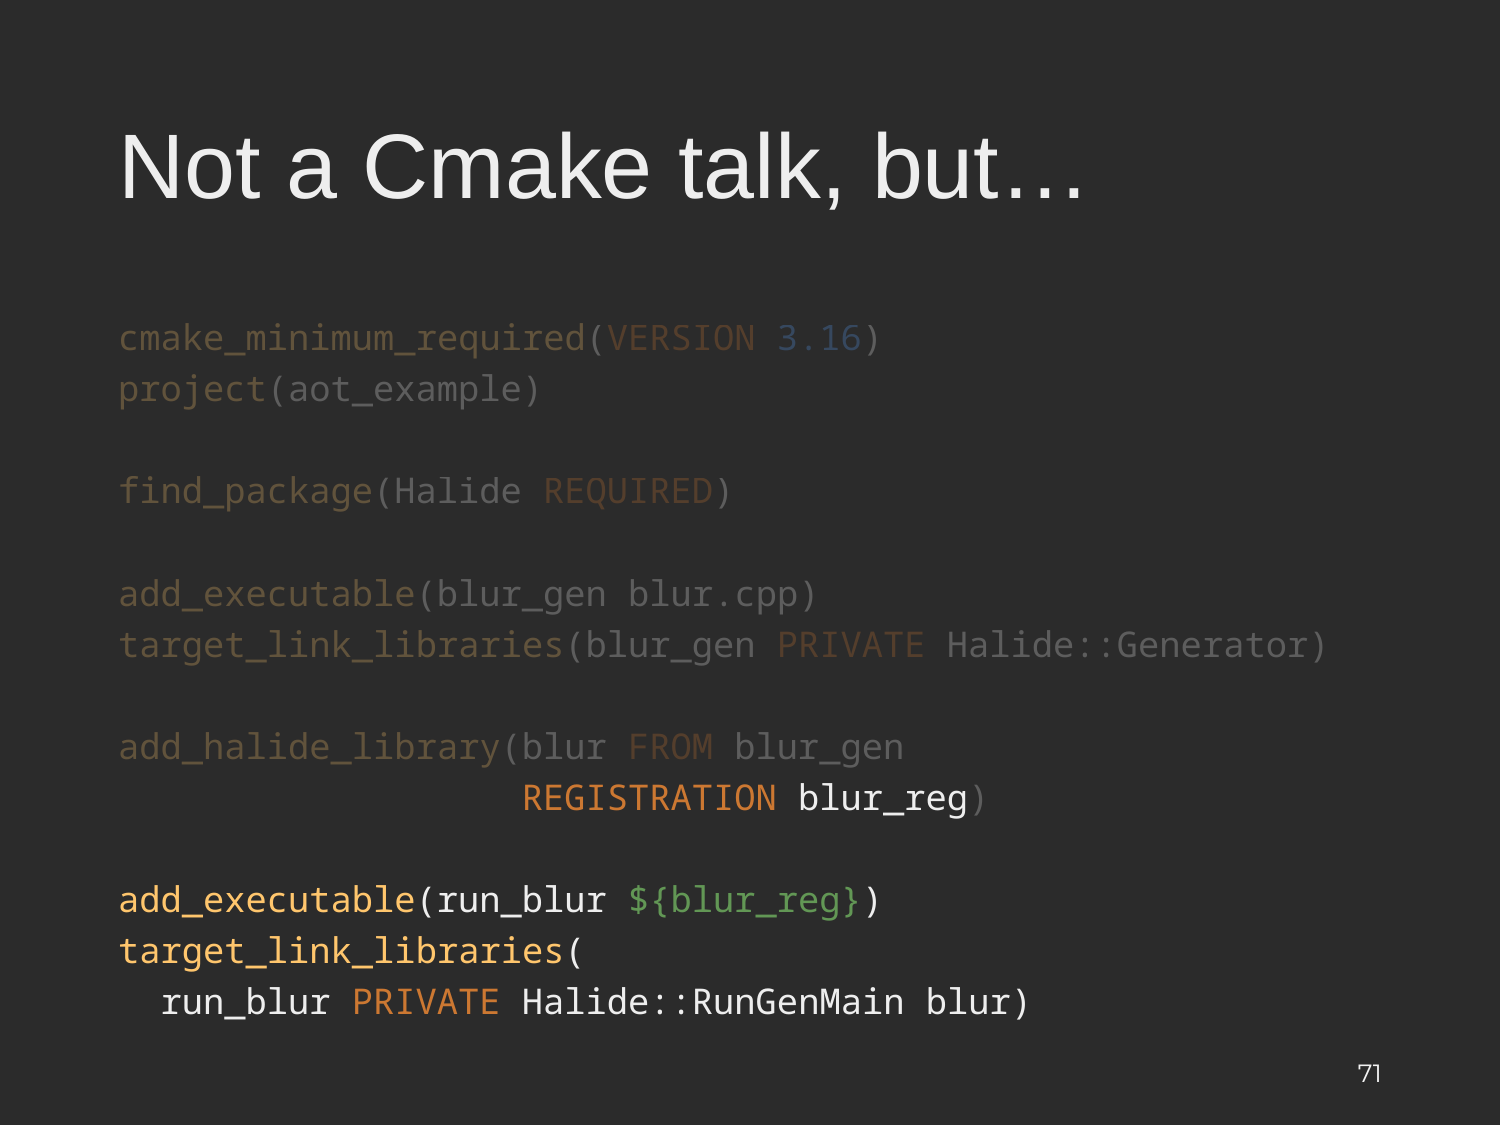

# Not a Cmake talk, but…
cmake_minimum_required(VERSION 3.16)
project(aot_example)
find_package(Halide REQUIRED)
add_executable(blur_gen blur.cpp)
target_link_libraries(blur_gen PRIVATE Halide::Generator)
add_halide_library(blur FROM blur_gen
                   REGISTRATION blur_reg)
add_executable(run_blur ${blur_reg})
target_link_libraries(
  run_blur PRIVATE Halide::RunGenMain blur)
71